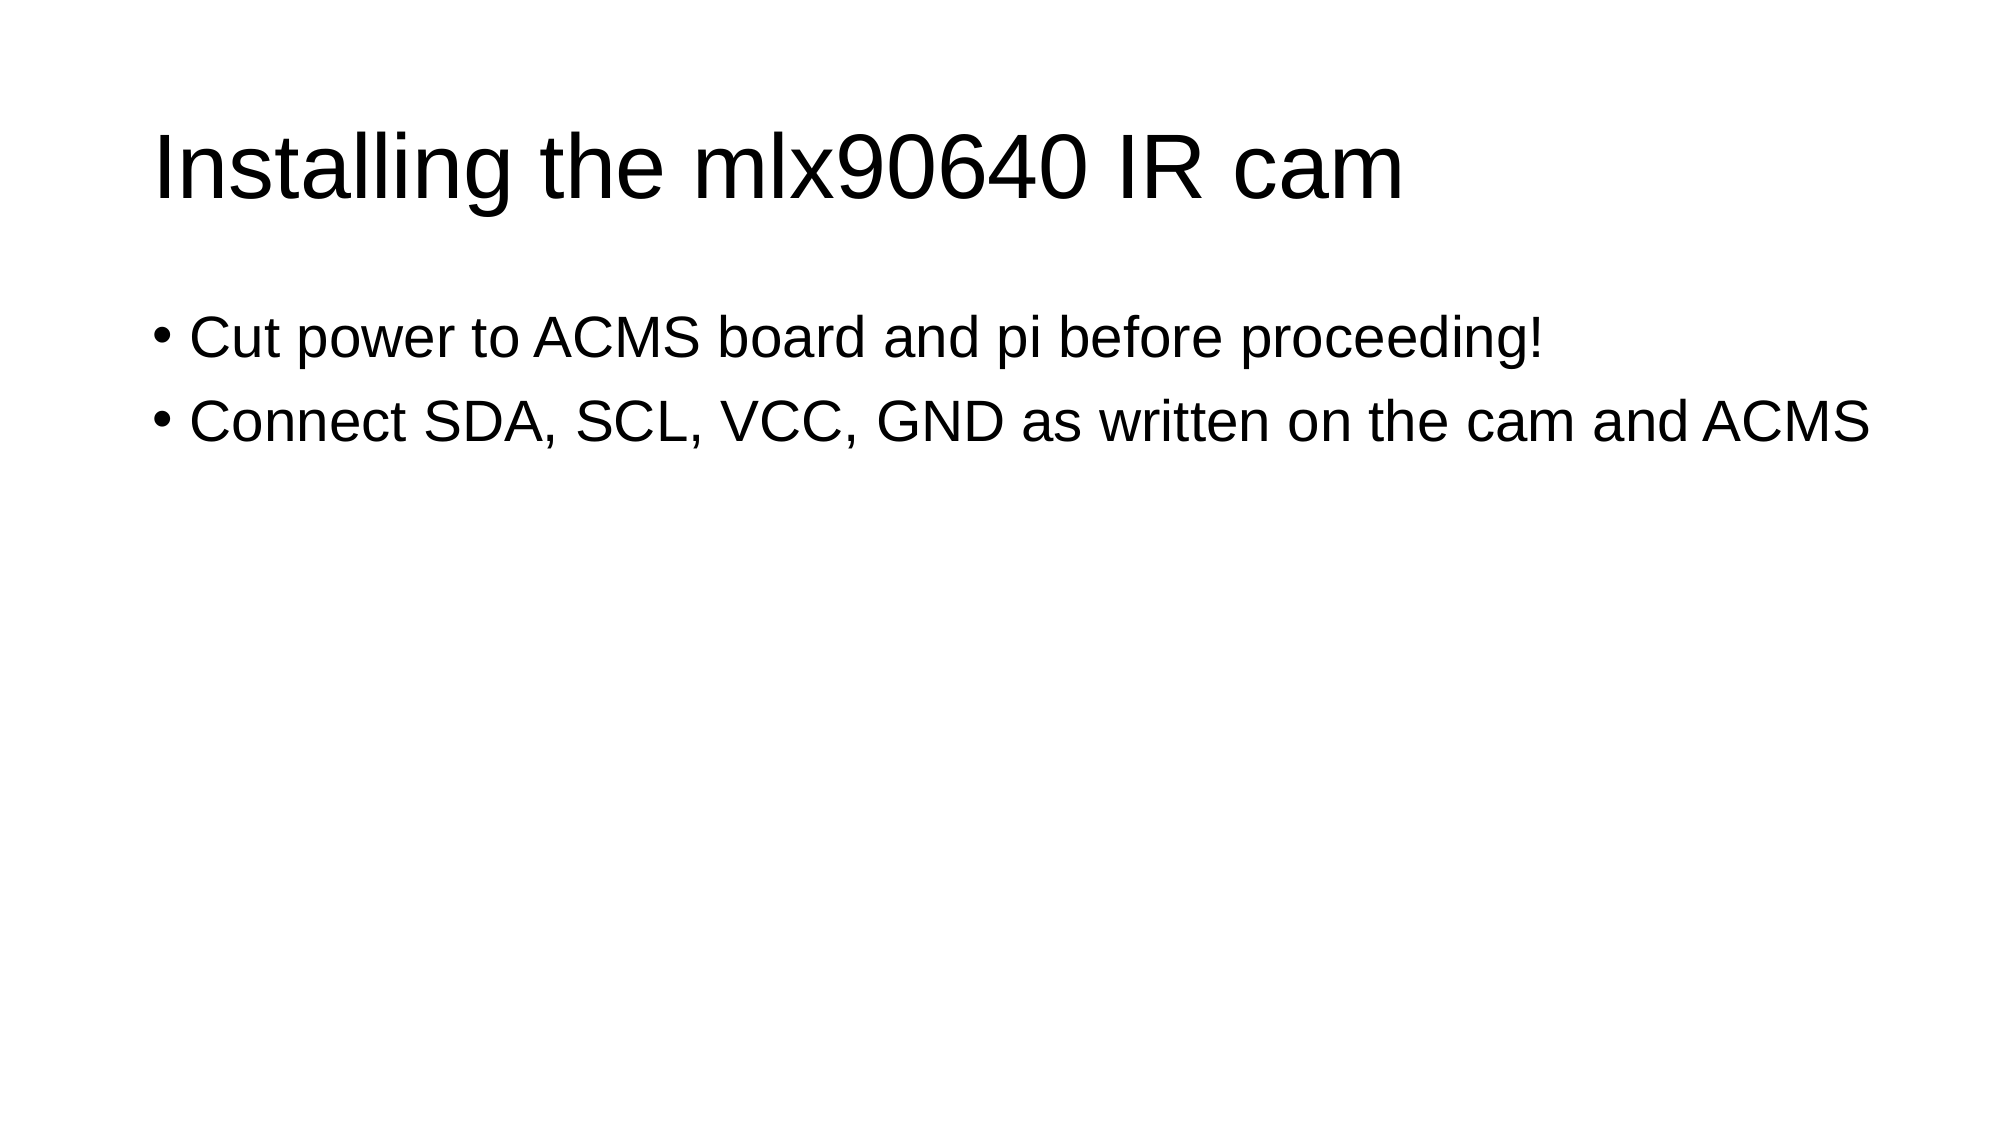

# Installing the mlx90640 IR cam
Cut power to ACMS board and pi before proceeding!
Connect SDA, SCL, VCC, GND as written on the cam and ACMS